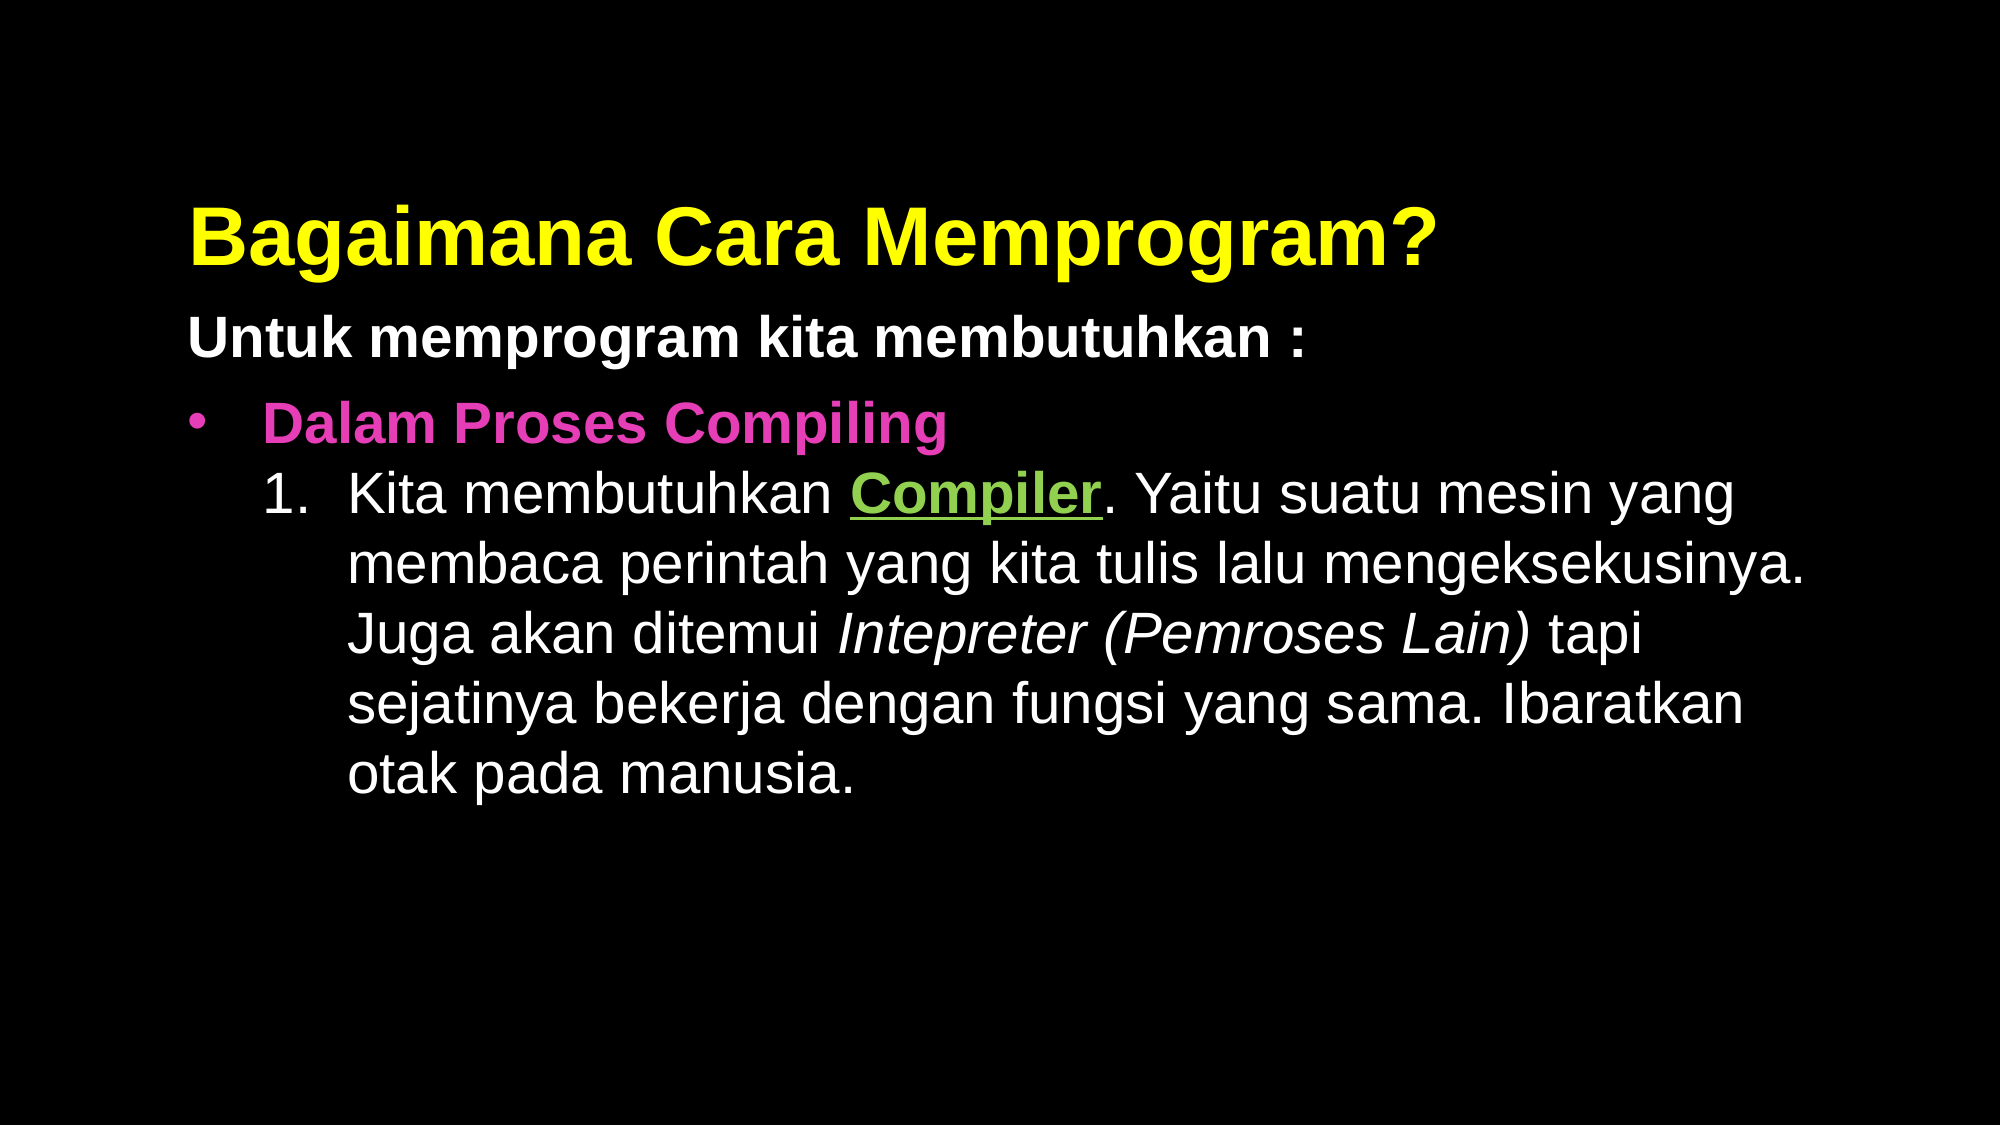

# Bagaimana Cara Memprogram?
Untuk memprogram kita membutuhkan :

Dalam Proses Compiling
Kita membutuhkan Compiler. Yaitu suatu mesin yang membaca perintah yang kita tulis lalu mengeksekusinya. Juga akan ditemui Intepreter (Pemroses Lain) tapi sejatinya bekerja dengan fungsi yang sama. Ibaratkan otak pada manusia.